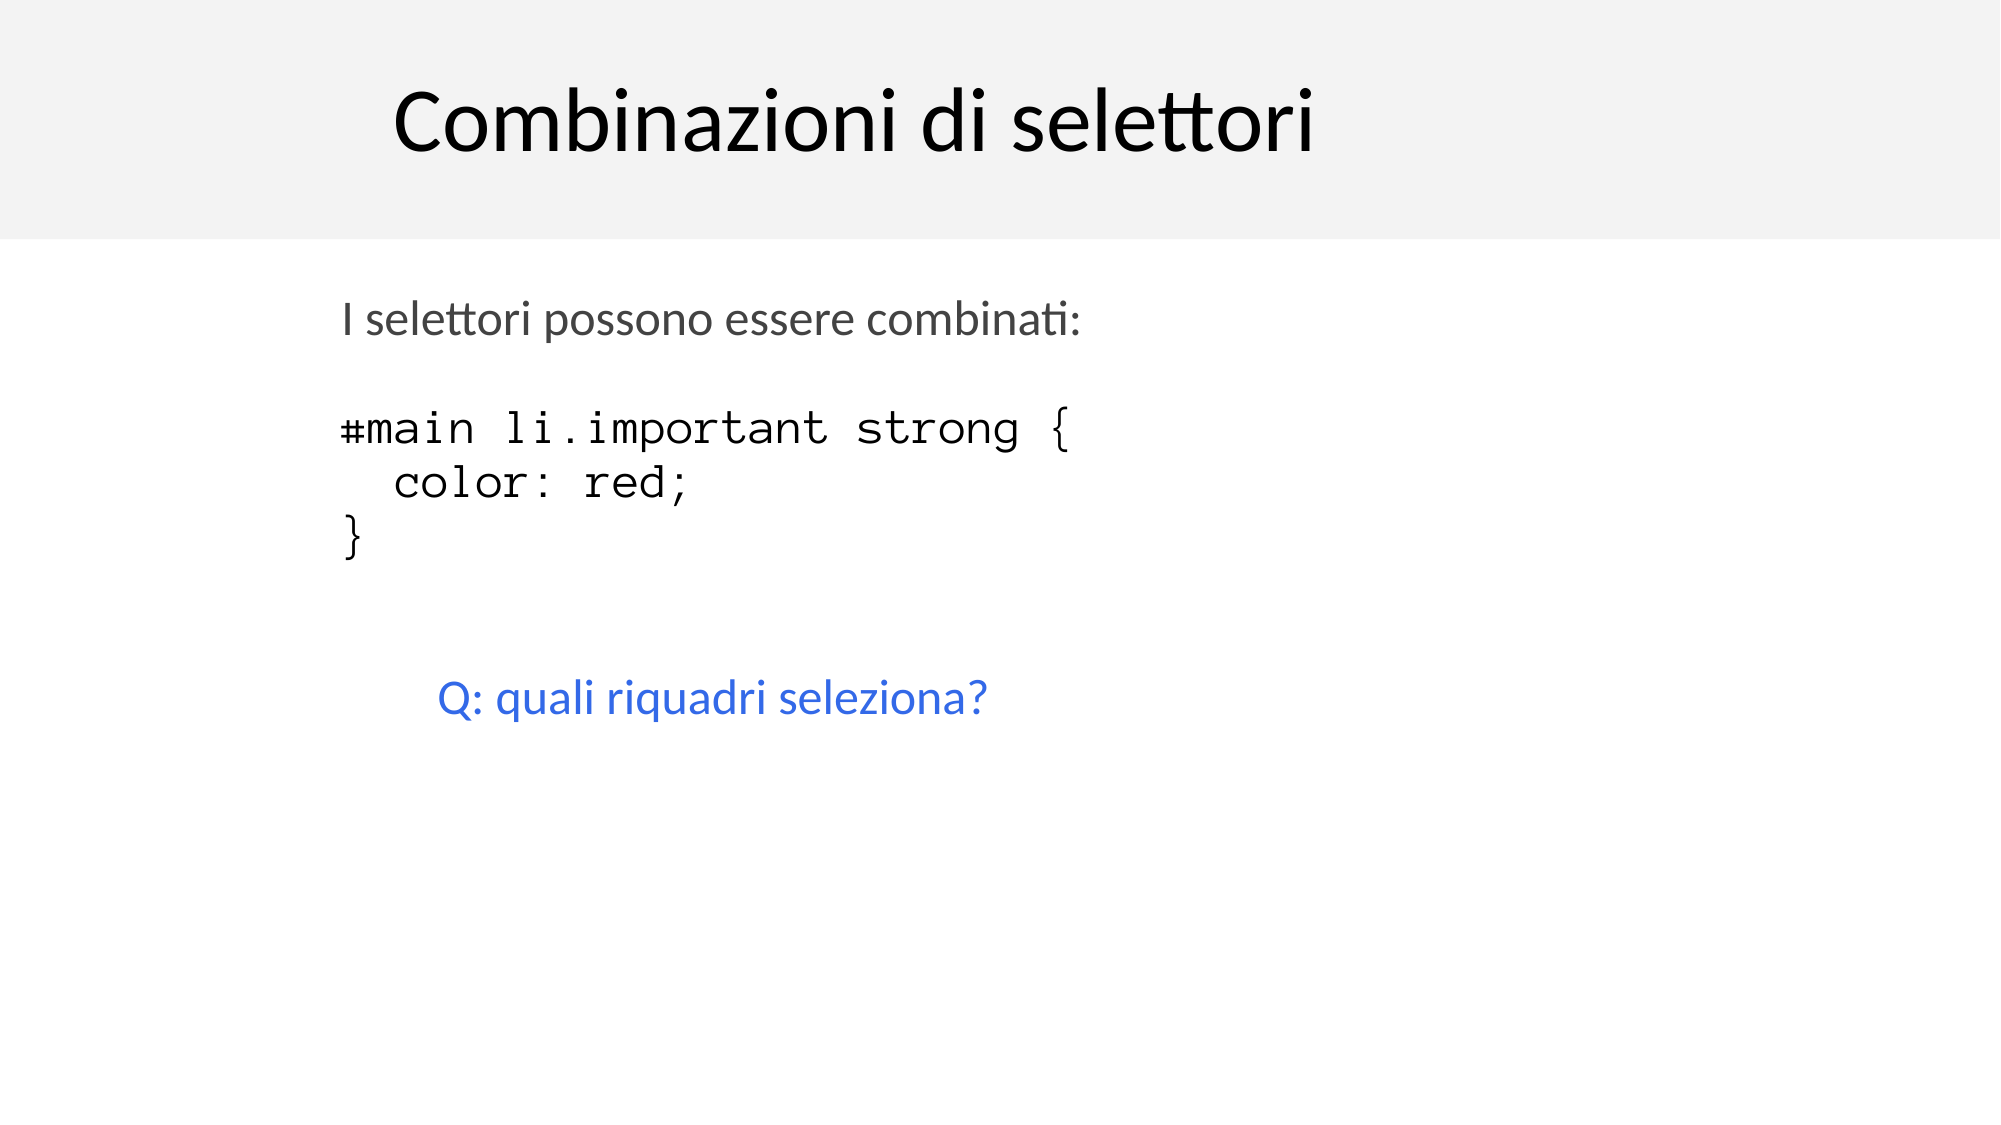

# Combinazioni di selettori

I selettori possono essere combinati:
#main li.important strong {
  color: red;
}
Q: quali riquadri seleziona?